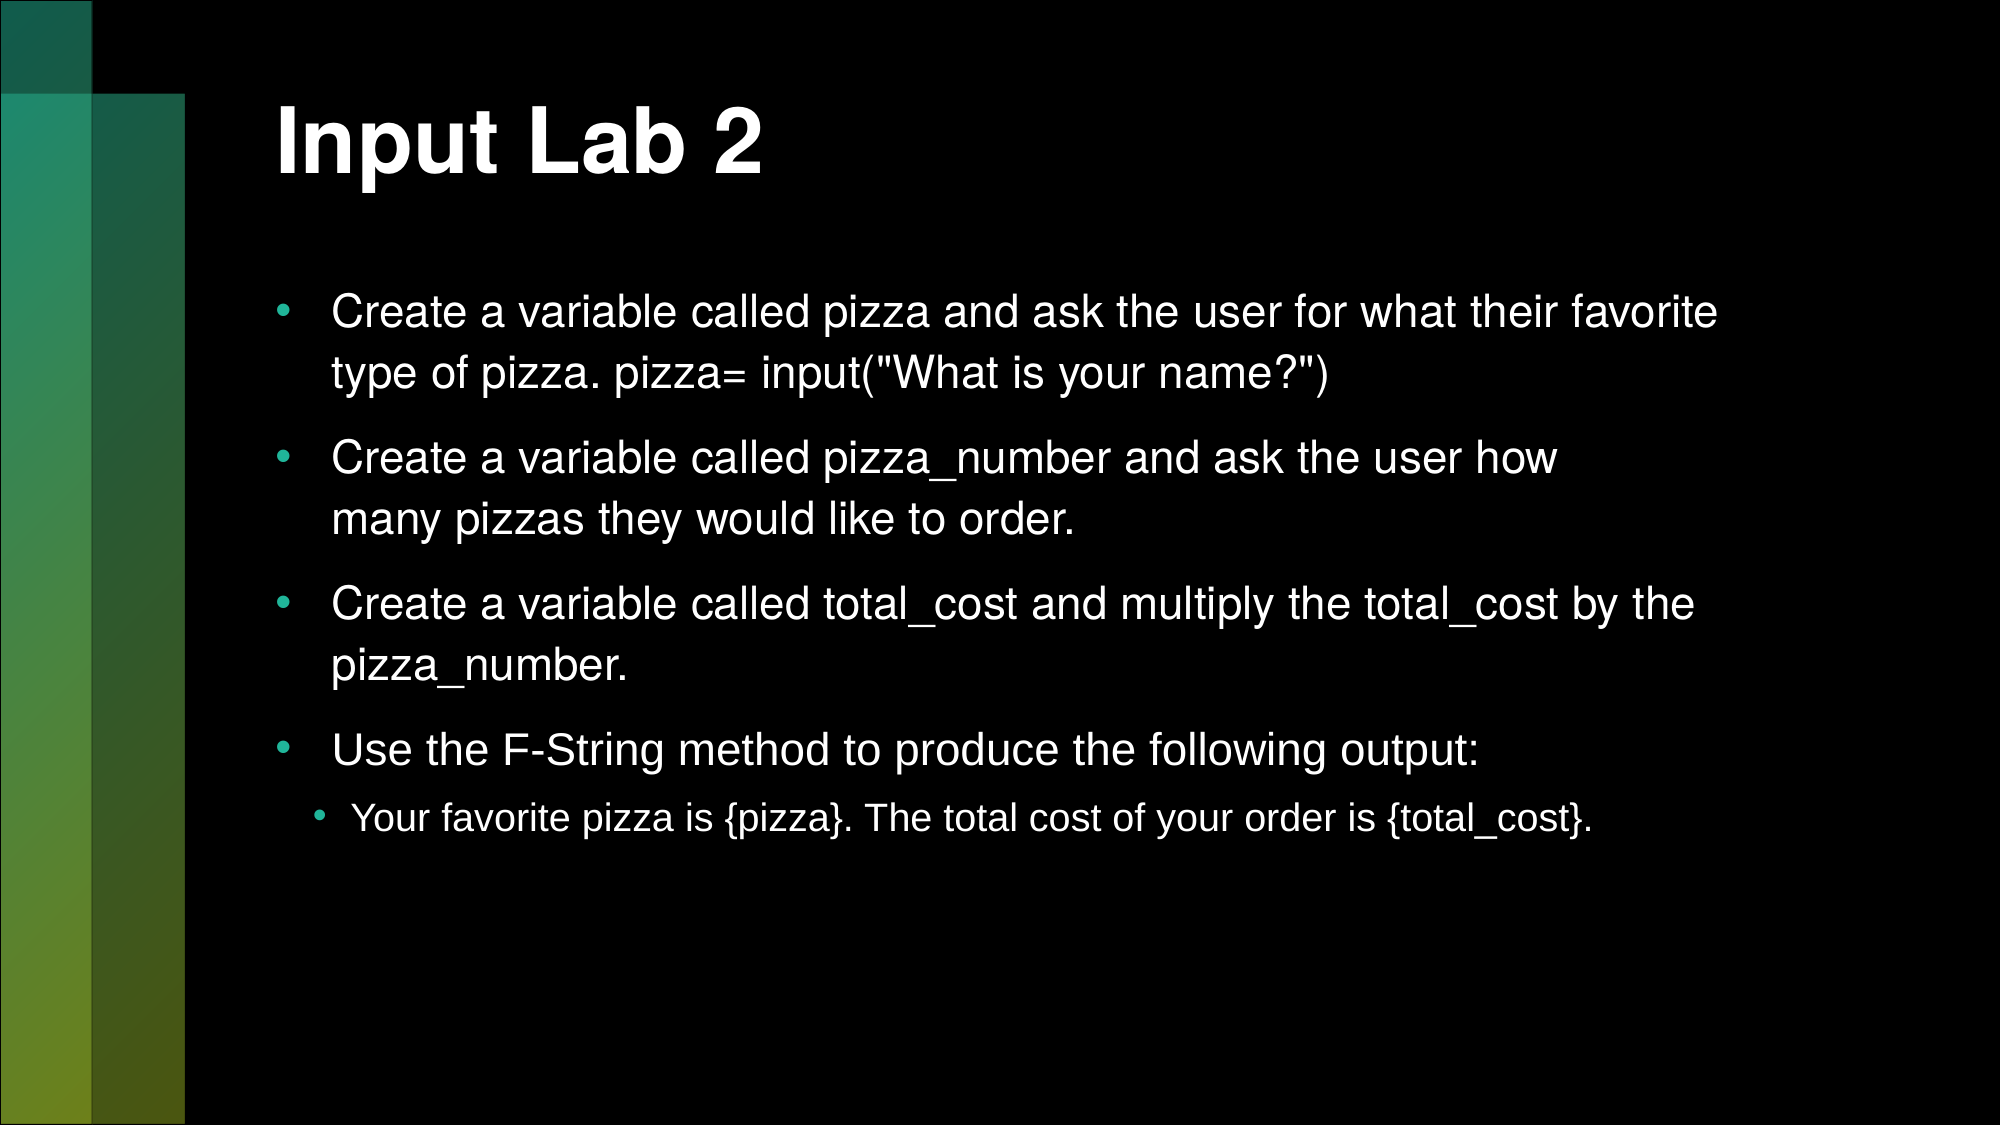

# Input Lab 2
Create a variable called pizza and ask the user for what their favorite type of pizza. pizza= input("What is your name?")
Create a variable called pizza_number and ask the user how many pizzas they would like to order.
Create a variable called total_cost and multiply the total_cost by the pizza_number.
Use the F-String method to produce the following output:
Your favorite pizza is {pizza}. The total cost of your order is {total_cost}.